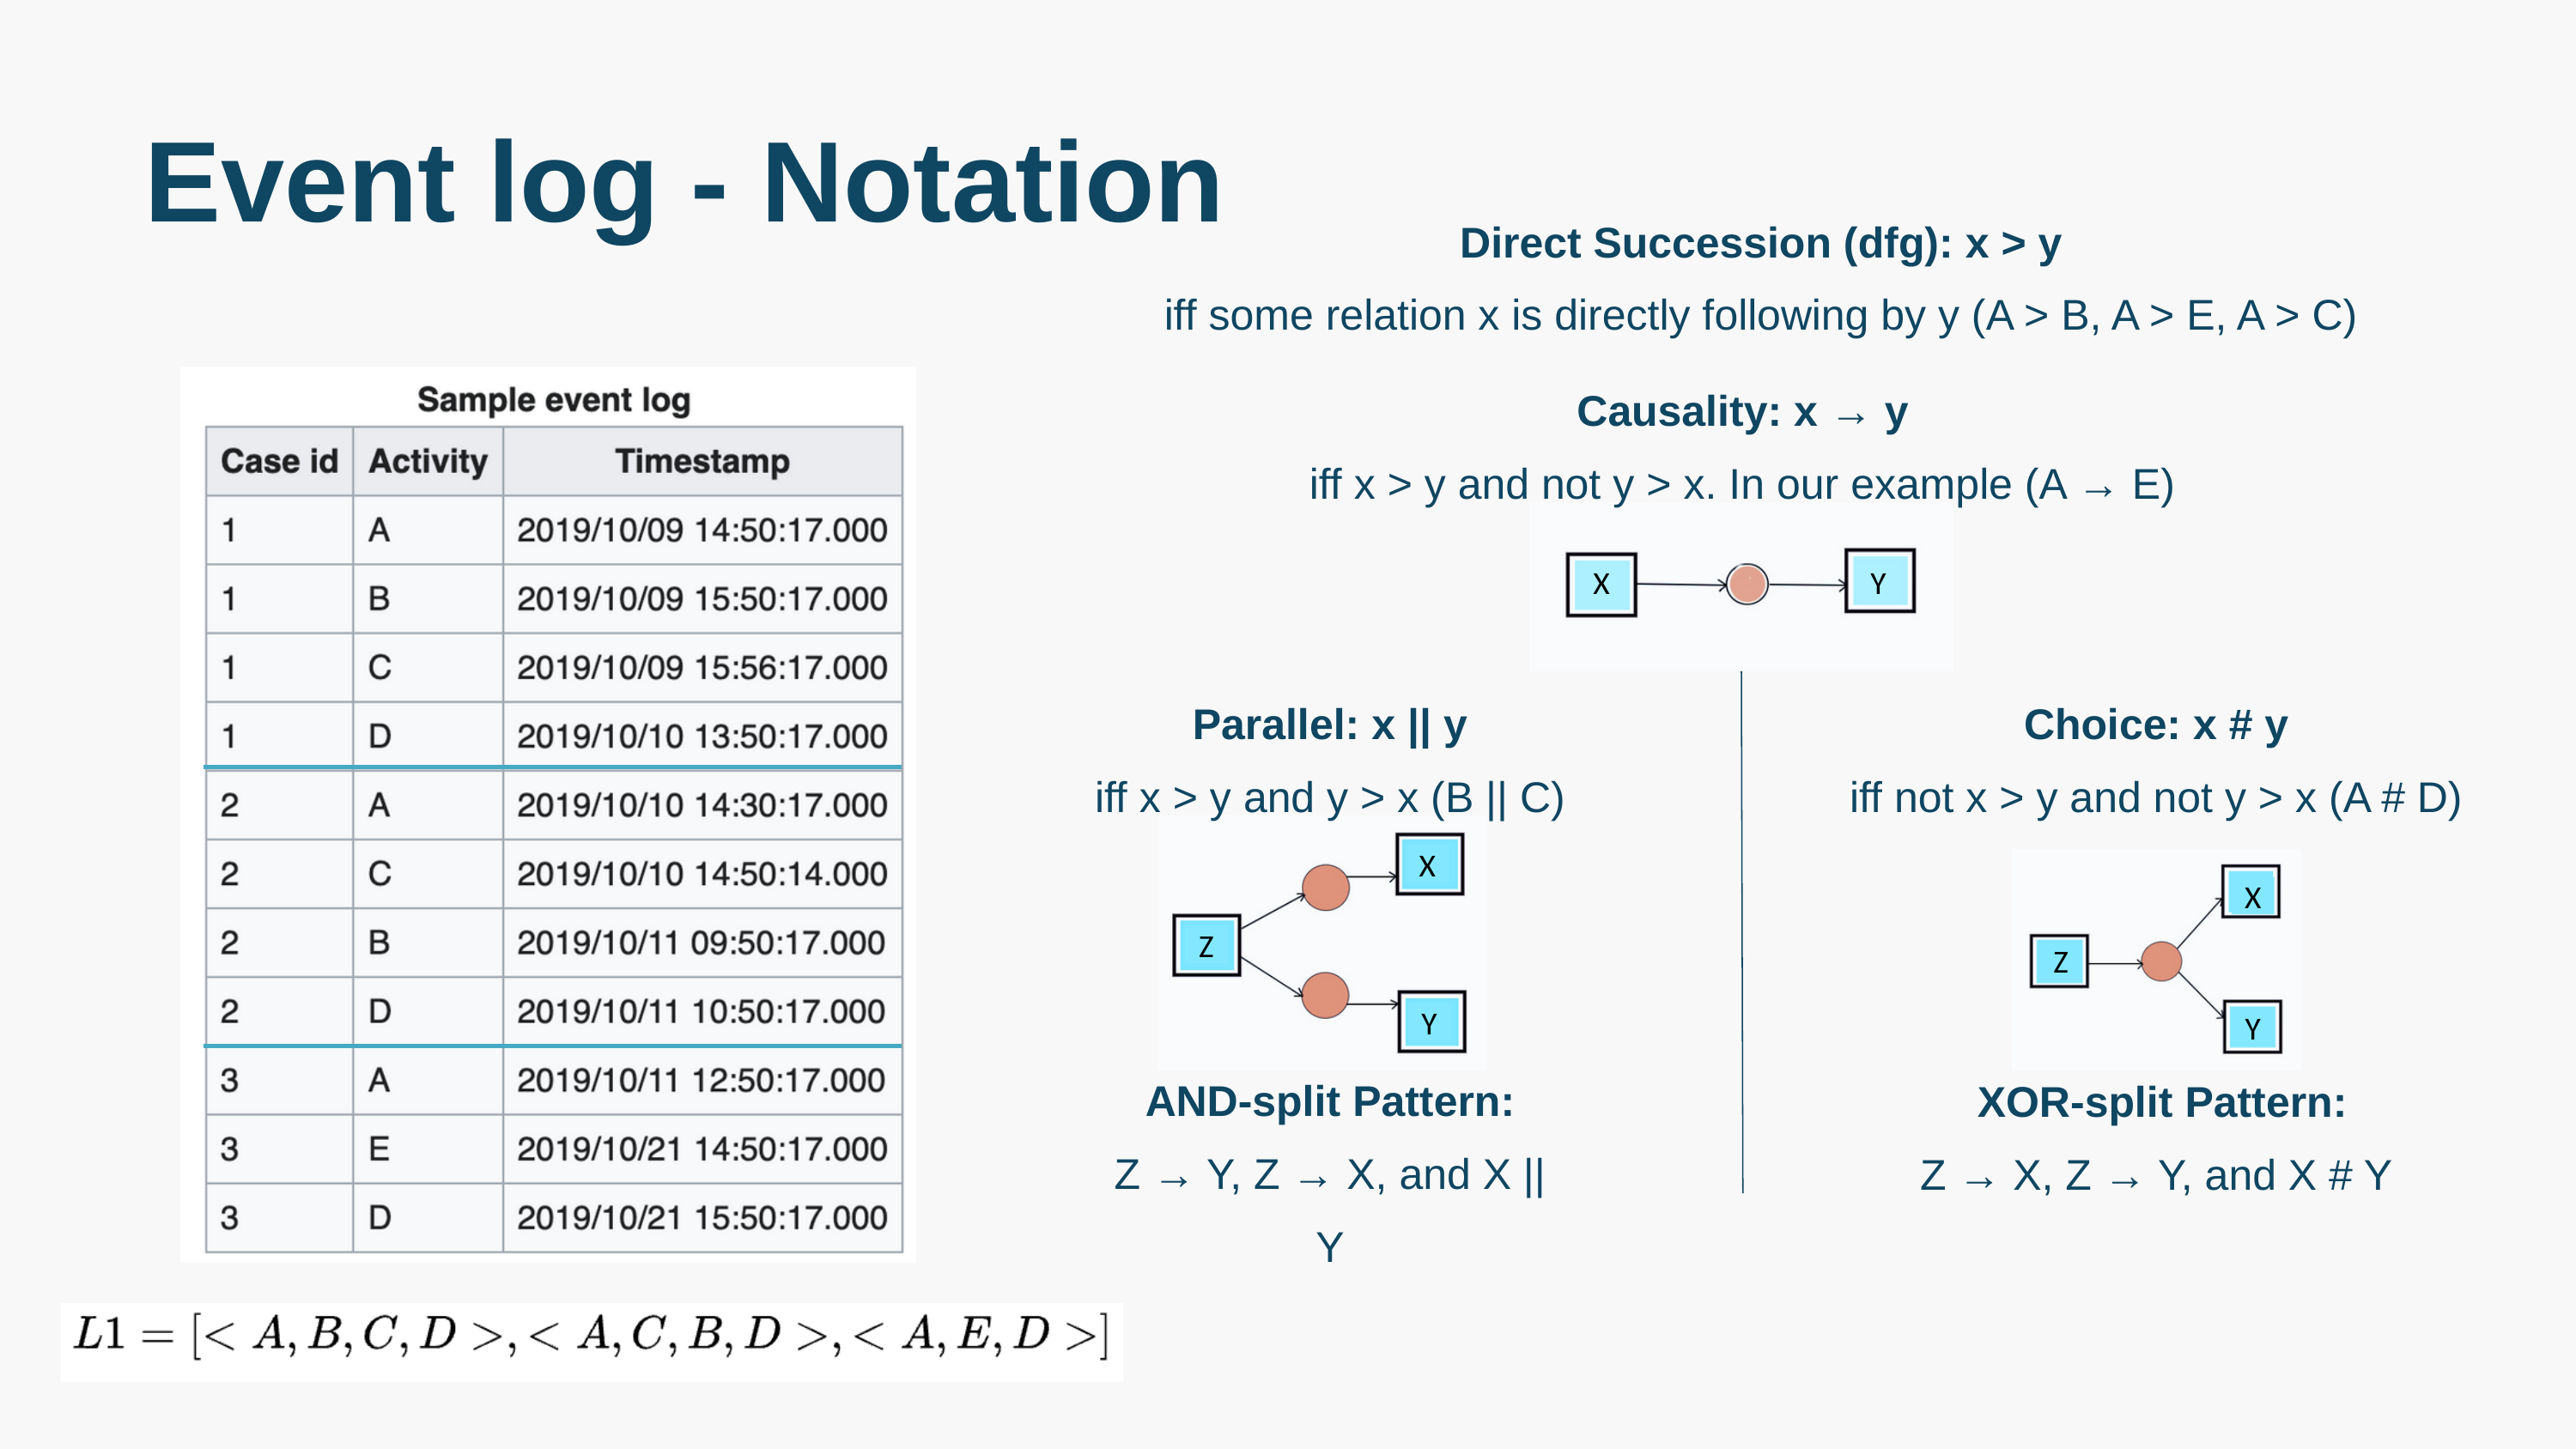

Event log - Notation
Direct Succession (dfg): x > y
iff some relation x is directly following by y (A > B, A > E, A > C)
Causality: x → y
iff x > y and not y > x. In our example (A → E)

X
Y

Parallel: x || y
iff x > y and y > x (B || C)
Choice: x # y
iff not x > y and not y > x (A # D)

X

X
Z
Z
Y
Y
AND-split Pattern:
Z → Y, Z → X, and X || Y
 XOR-split Pattern:
Z → X, Z → Y, and X # Y